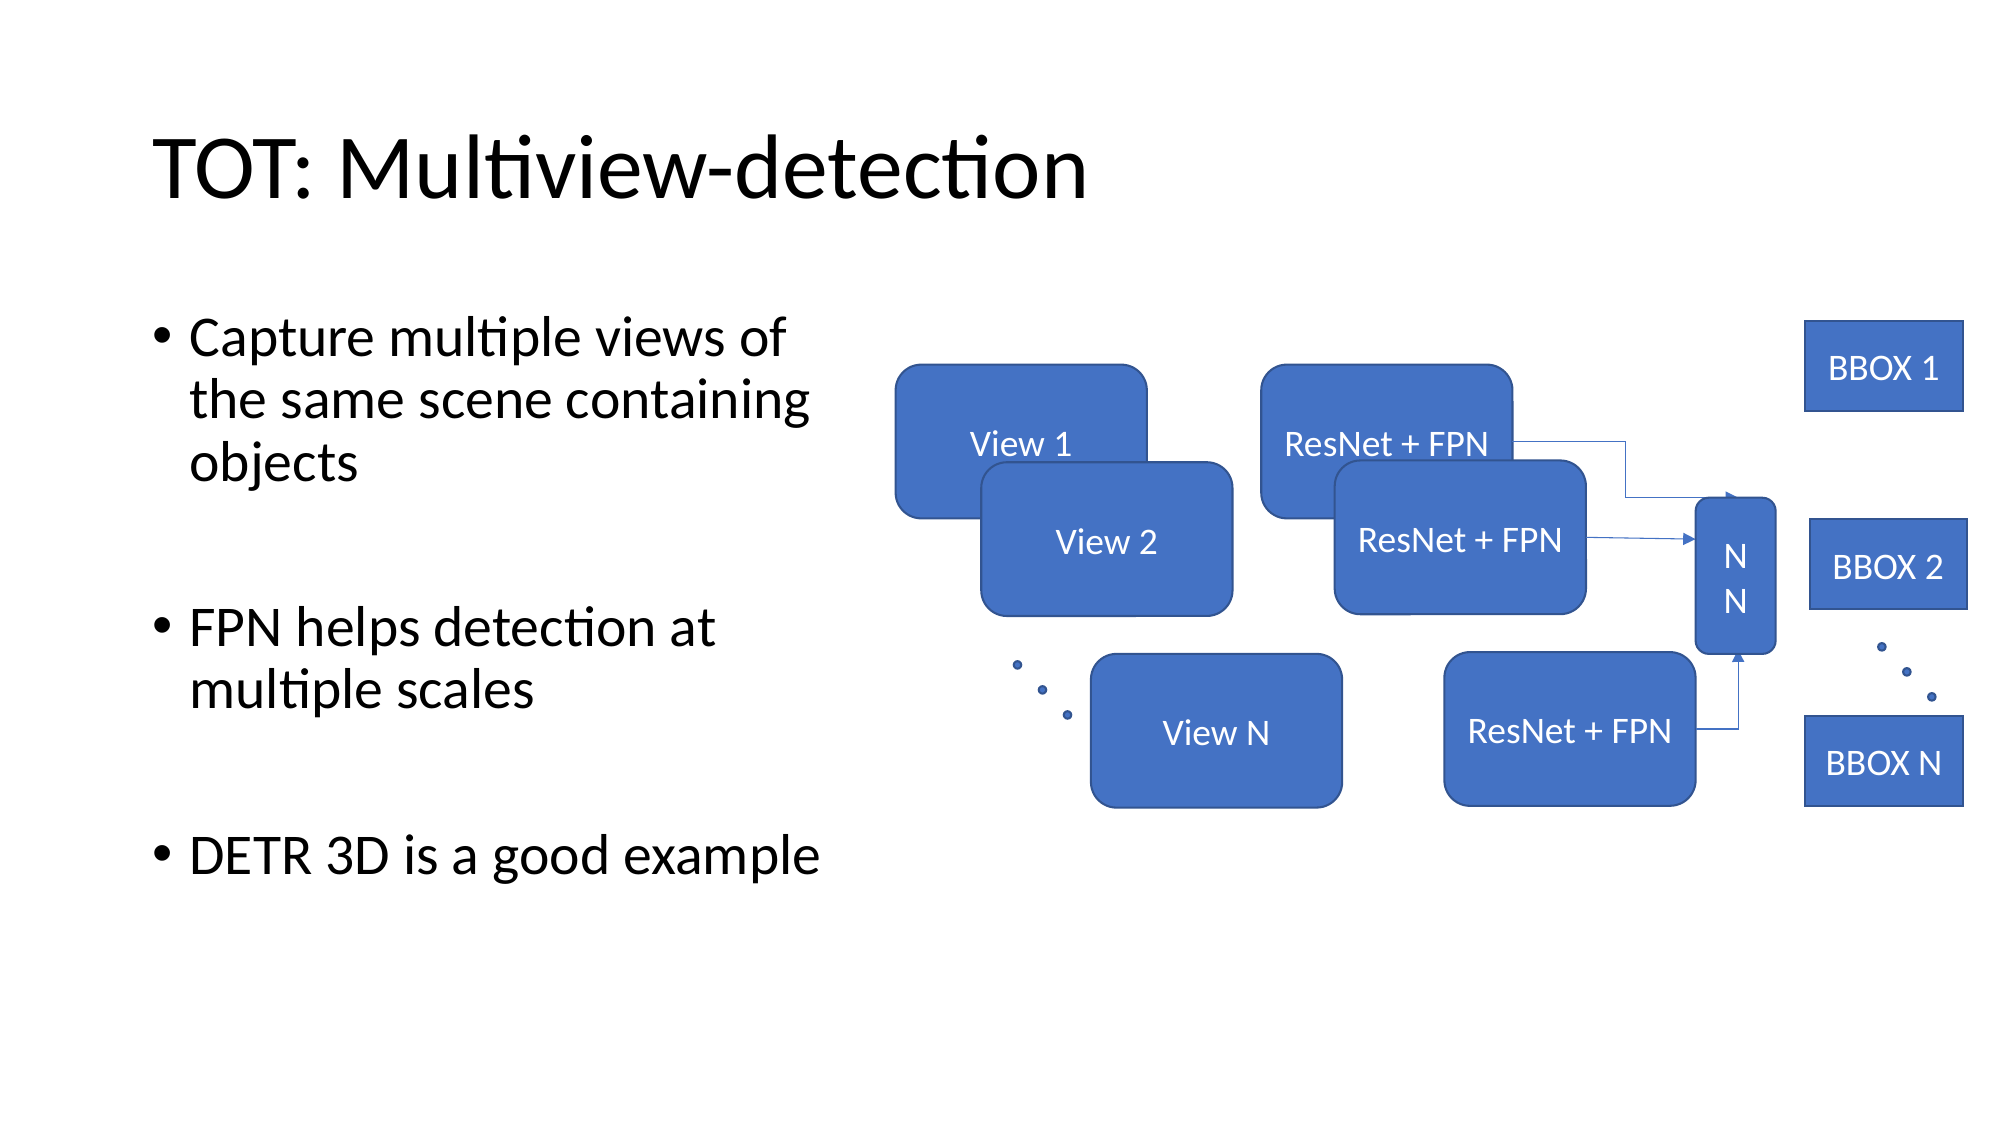

# TOT: Multiview-detection
Capture multiple views of the same scene containing objects

FPN helps detection at multiple scales

DETR 3D is a good example

BBOX 1
View 1
View 2
View N

ResNet + FPN
ResNet + FPN
NN
BBOX 2

ResNet + FPN
BBOX N